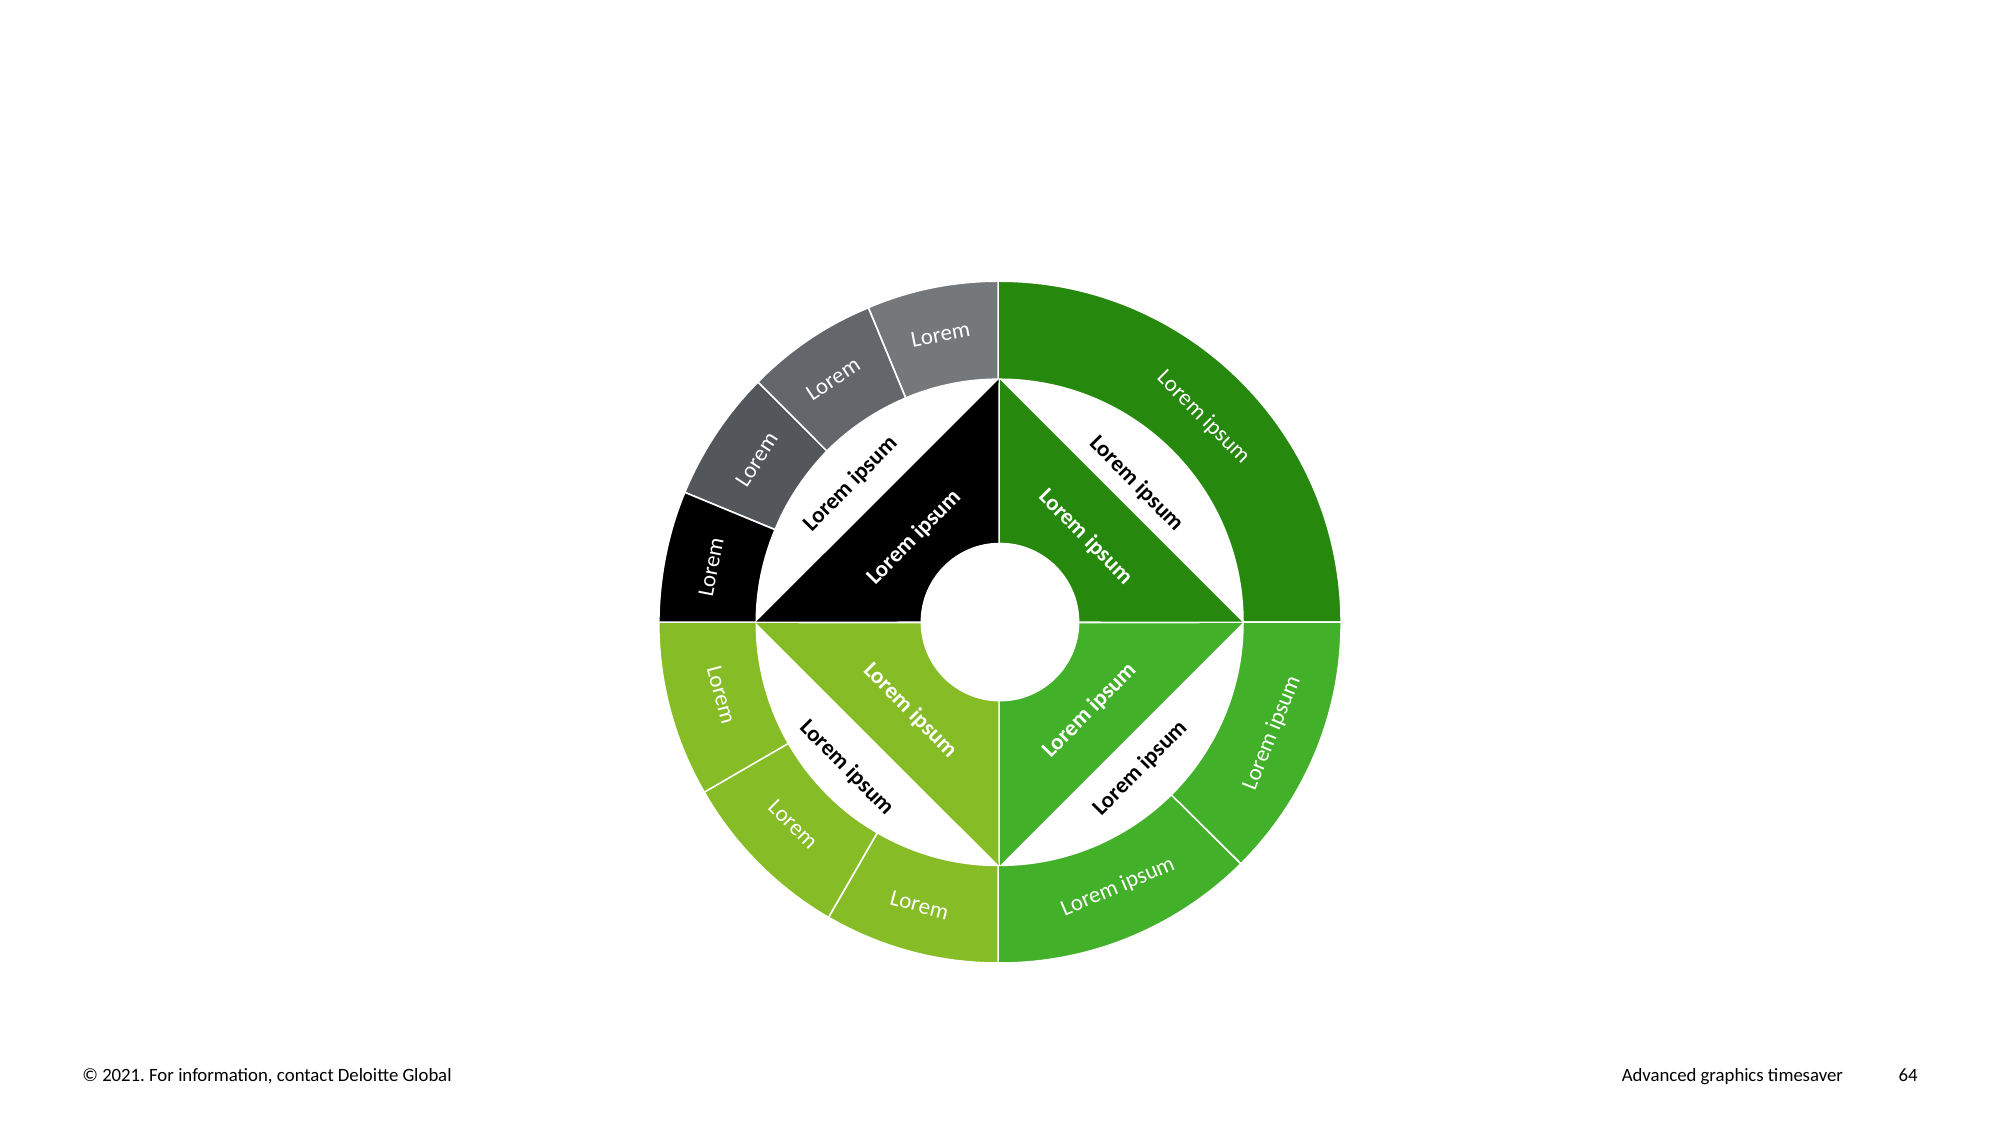

Lorem
Lorem

Lorem ipsum
Lorem ipsum
Lorem ipsum
Lorem ipsum

Lorem ipsum
Lorem ipsum
Lorem ipsum
Lorem ipsum
Lorem ipsum
Lorem
Lorem
Lorem
Lorem ipsum
Lorem
Lorem ipsum
Lorem